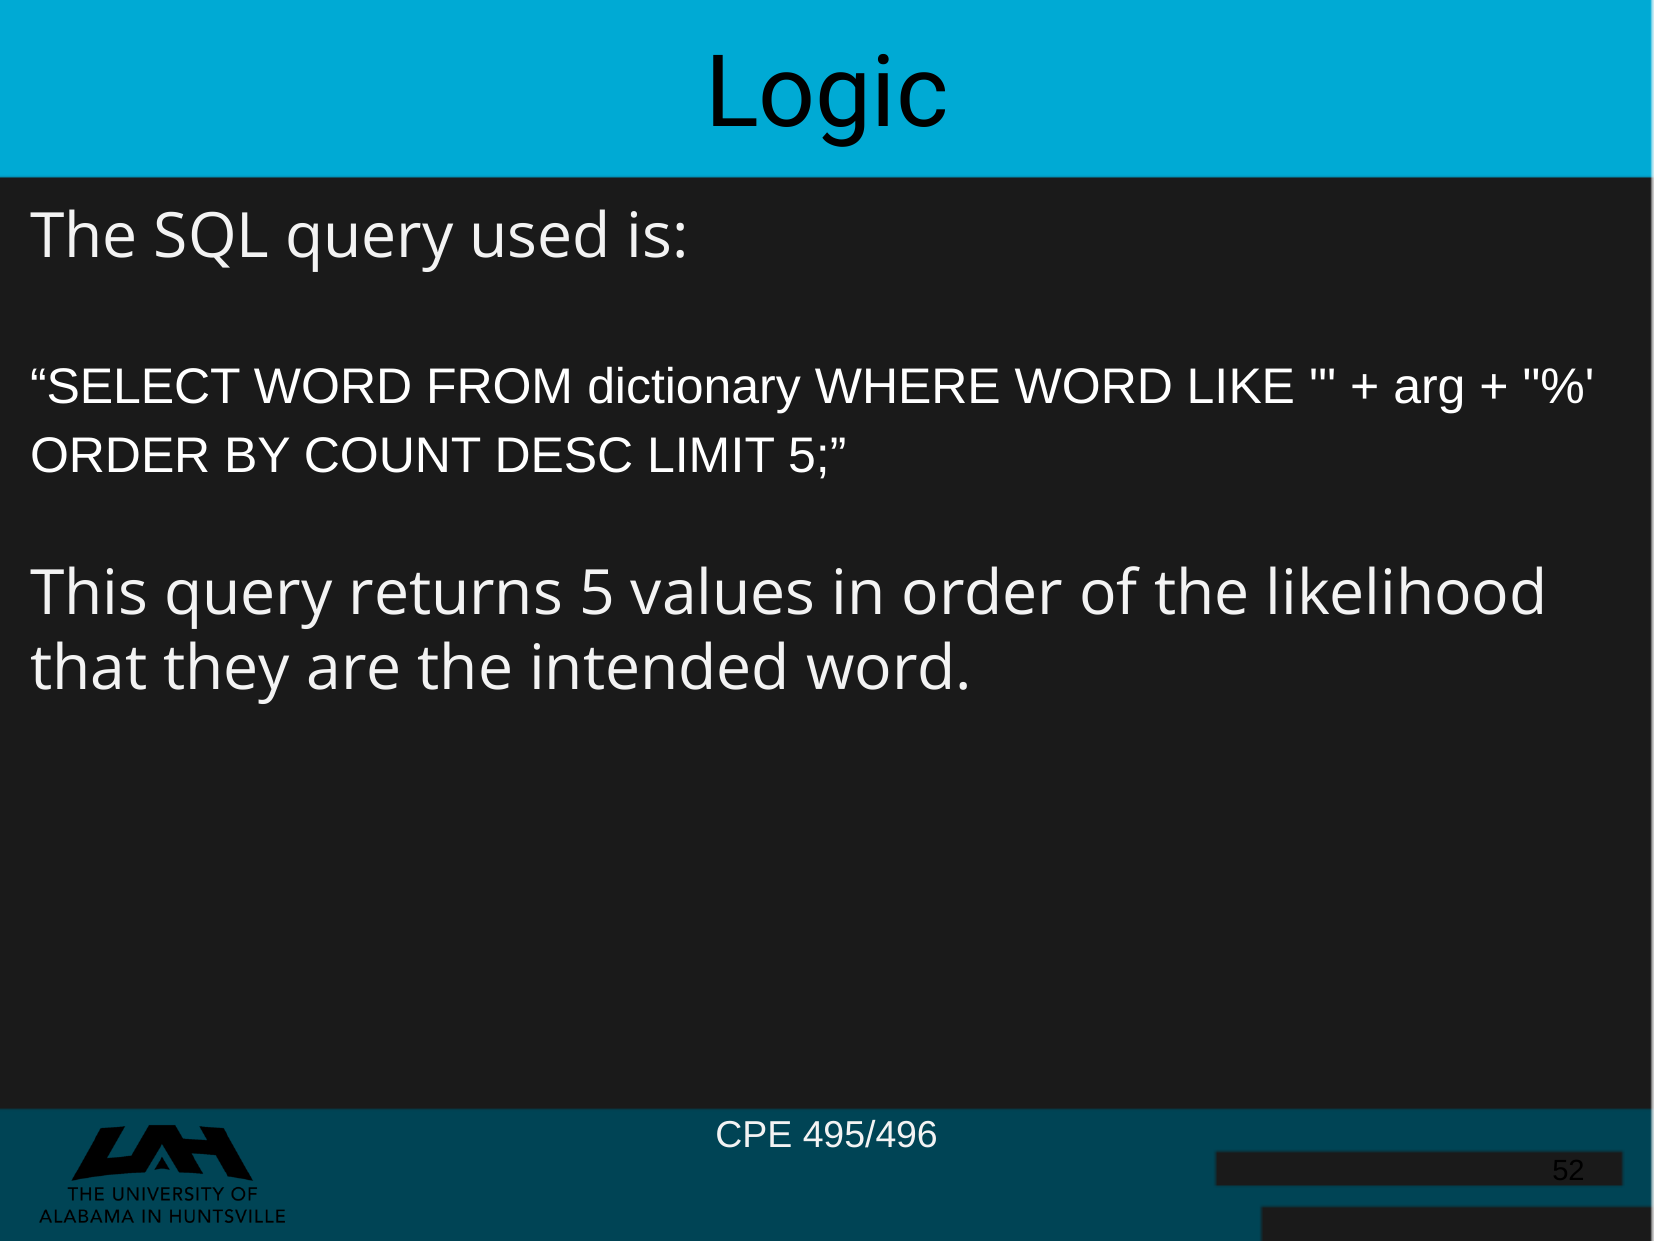

Logic
The SQL query used is:

“SELECT WORD FROM dictionary WHERE WORD LIKE '" + arg + "%' ORDER BY COUNT DESC LIMIT 5;”

This query returns 5 values in order of the likelihood that they are the intended word.

52